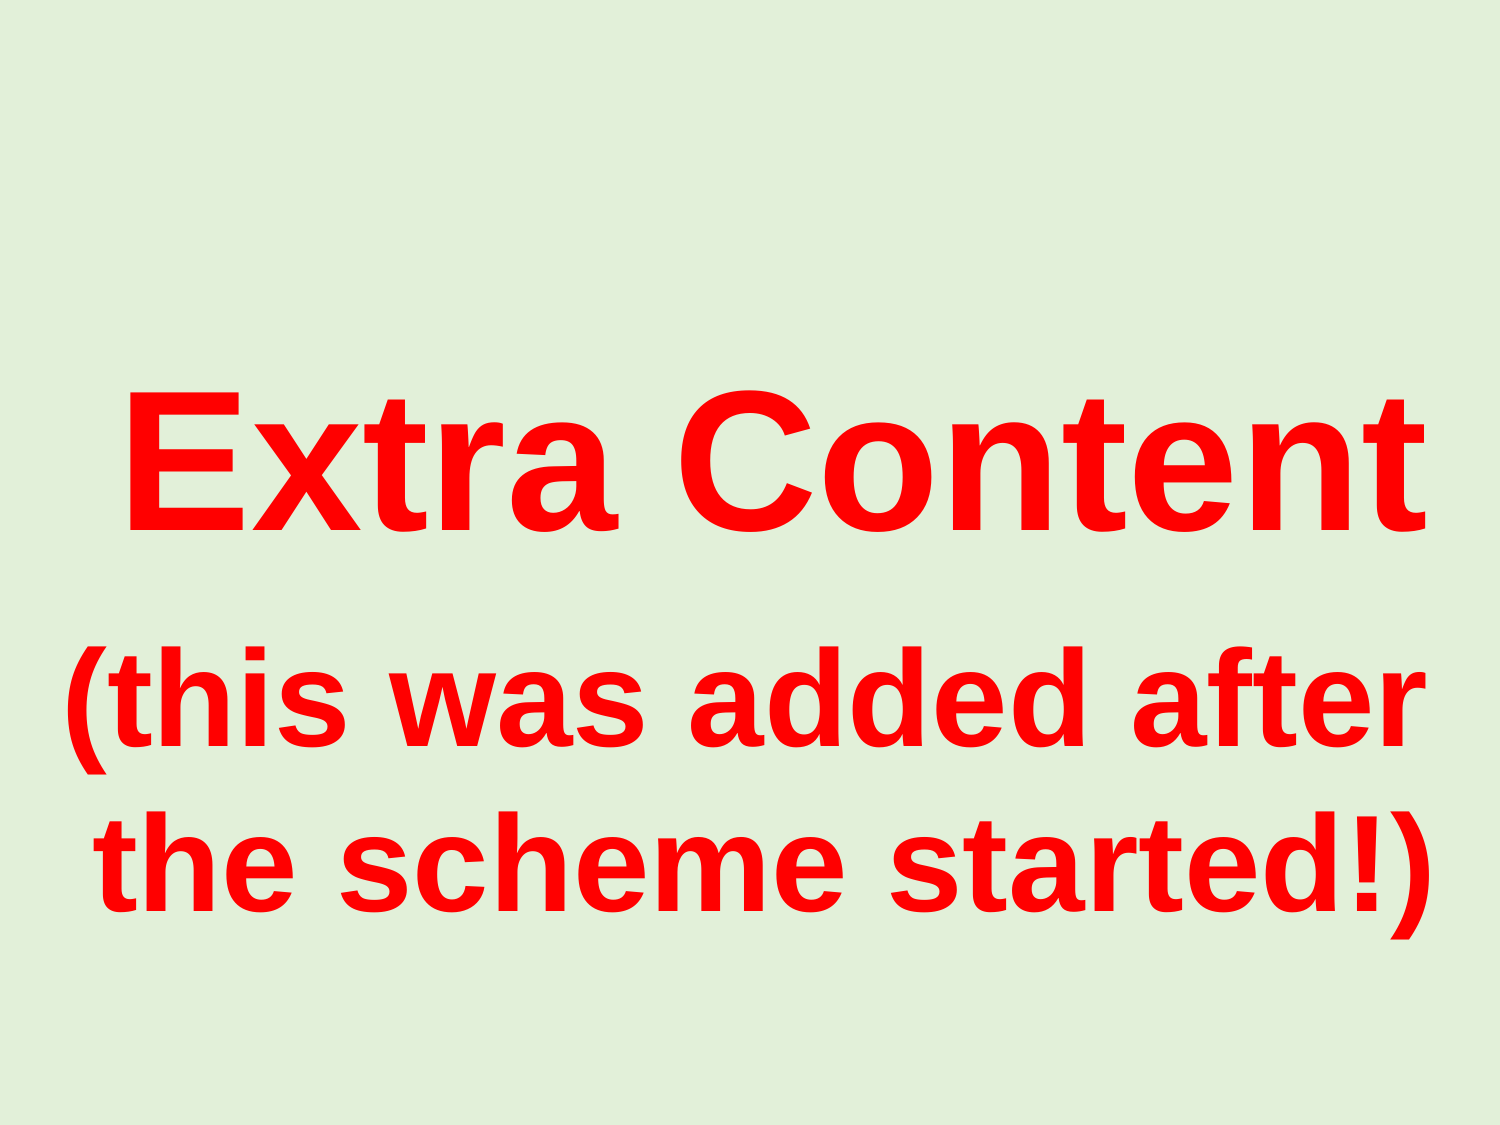

Extra Content
(this was added after
the scheme started!)